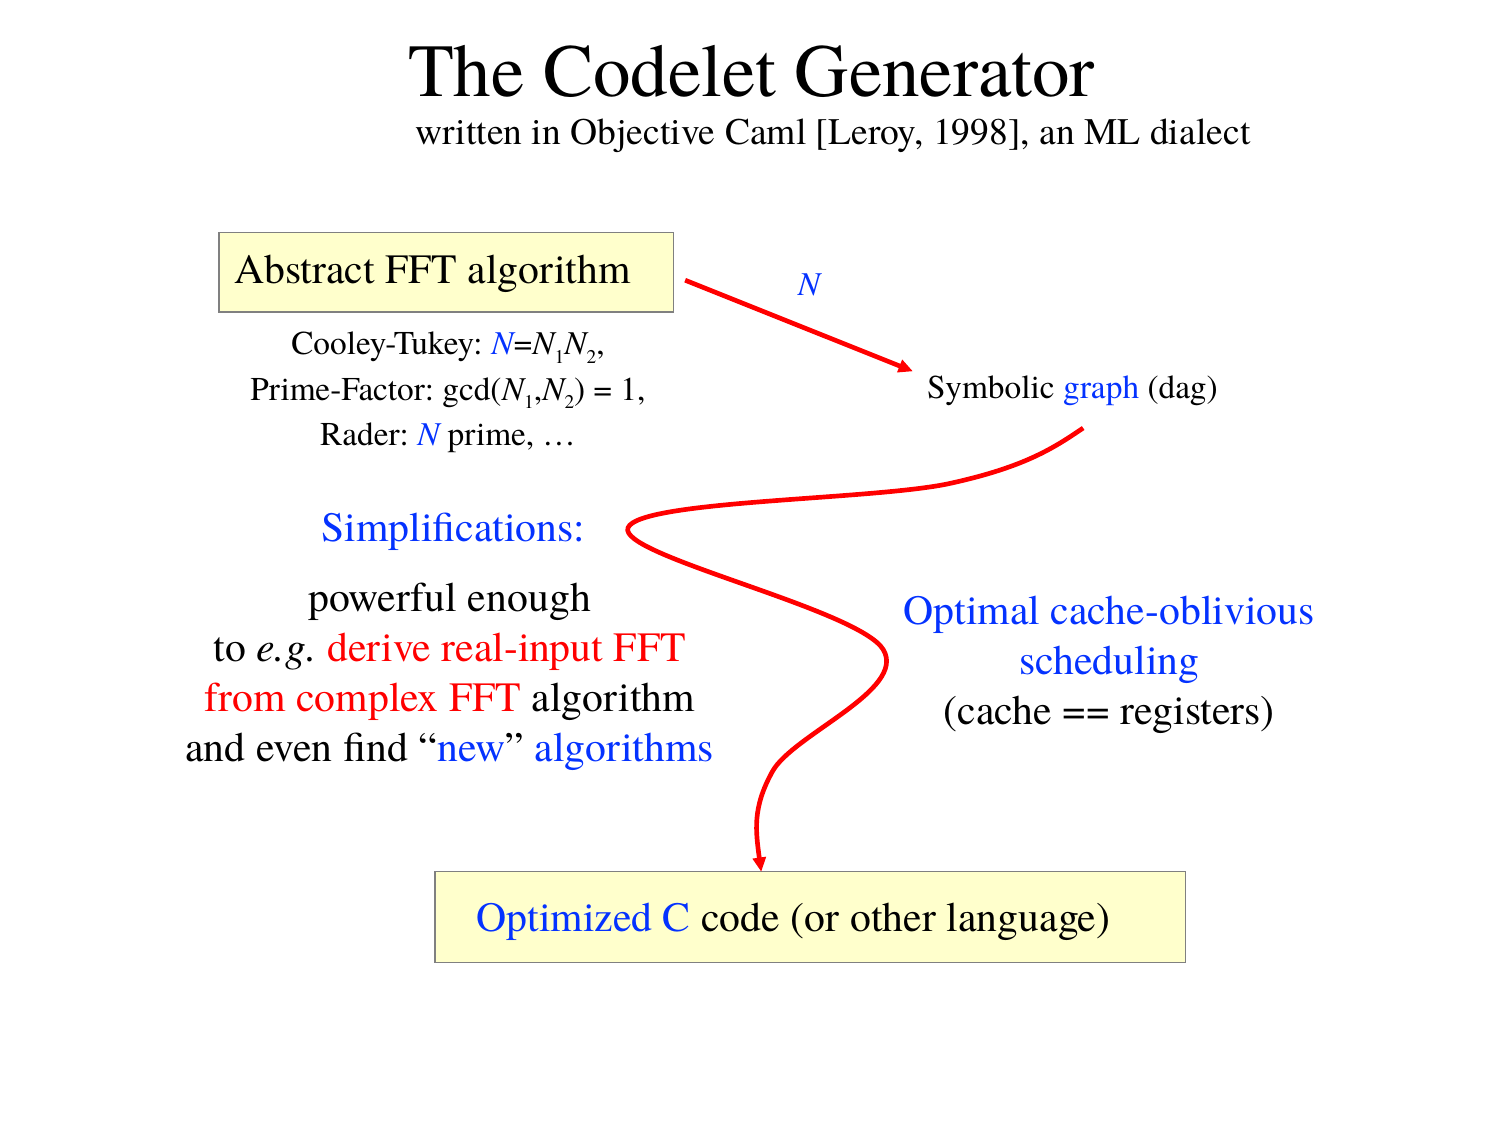

# The Codelet Generator
written in Objective Caml [Leroy, 1998], an ML dialect

Abstract FFT algorithm
N

Cooley-Tukey: N=N1N2,
Prime-Factor: gcd(N1,N2) = 1,
Rader: N prime, …
Symbolic graph (dag)

Simplifications:
powerful enough
to e.g. derive real-input FFT
from complex FFT algorithm
and even find “new” algorithms
Optimal cache-oblivious
scheduling
(cache == registers)

Optimized C code (or other language)